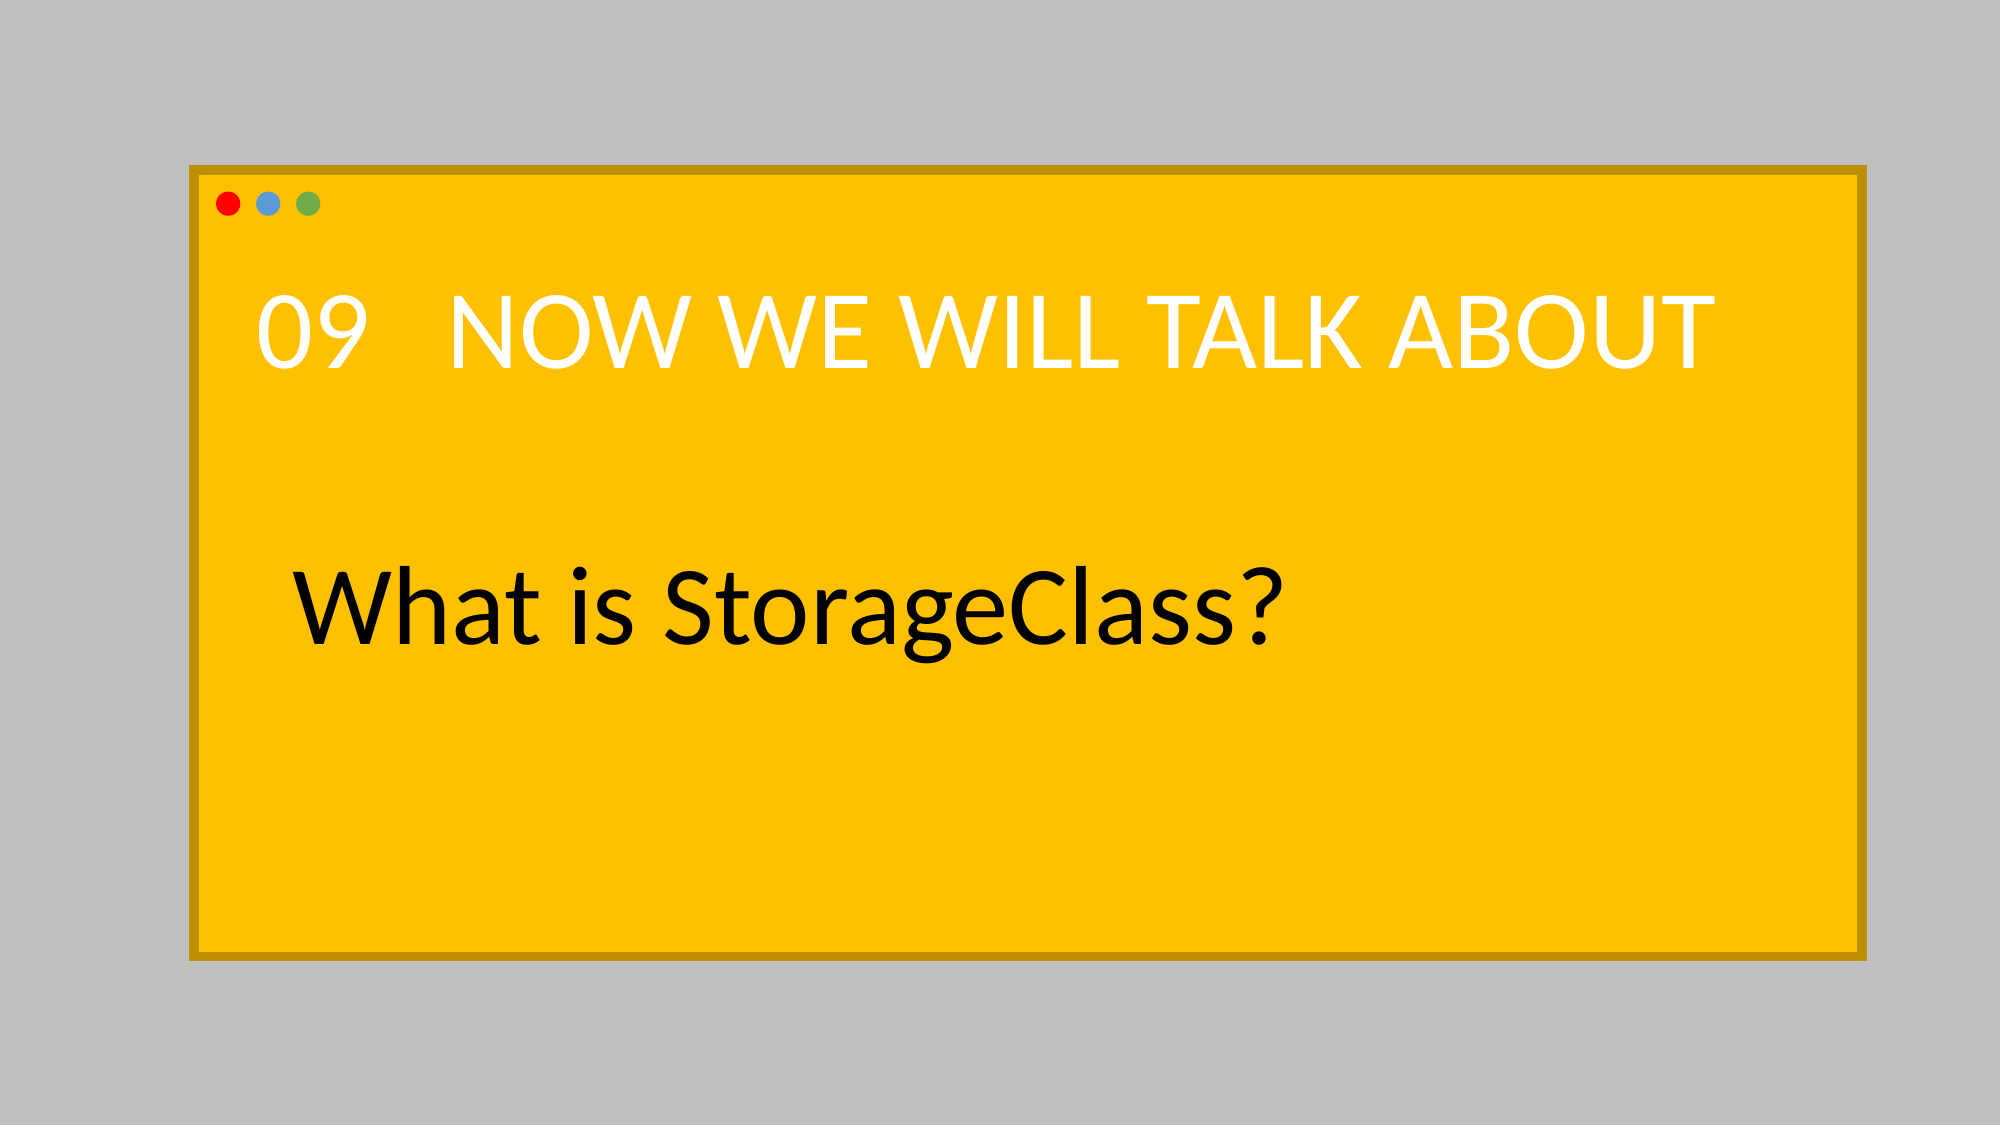

09   NOW WE WILL TALK ABOUT
What is StorageClass?